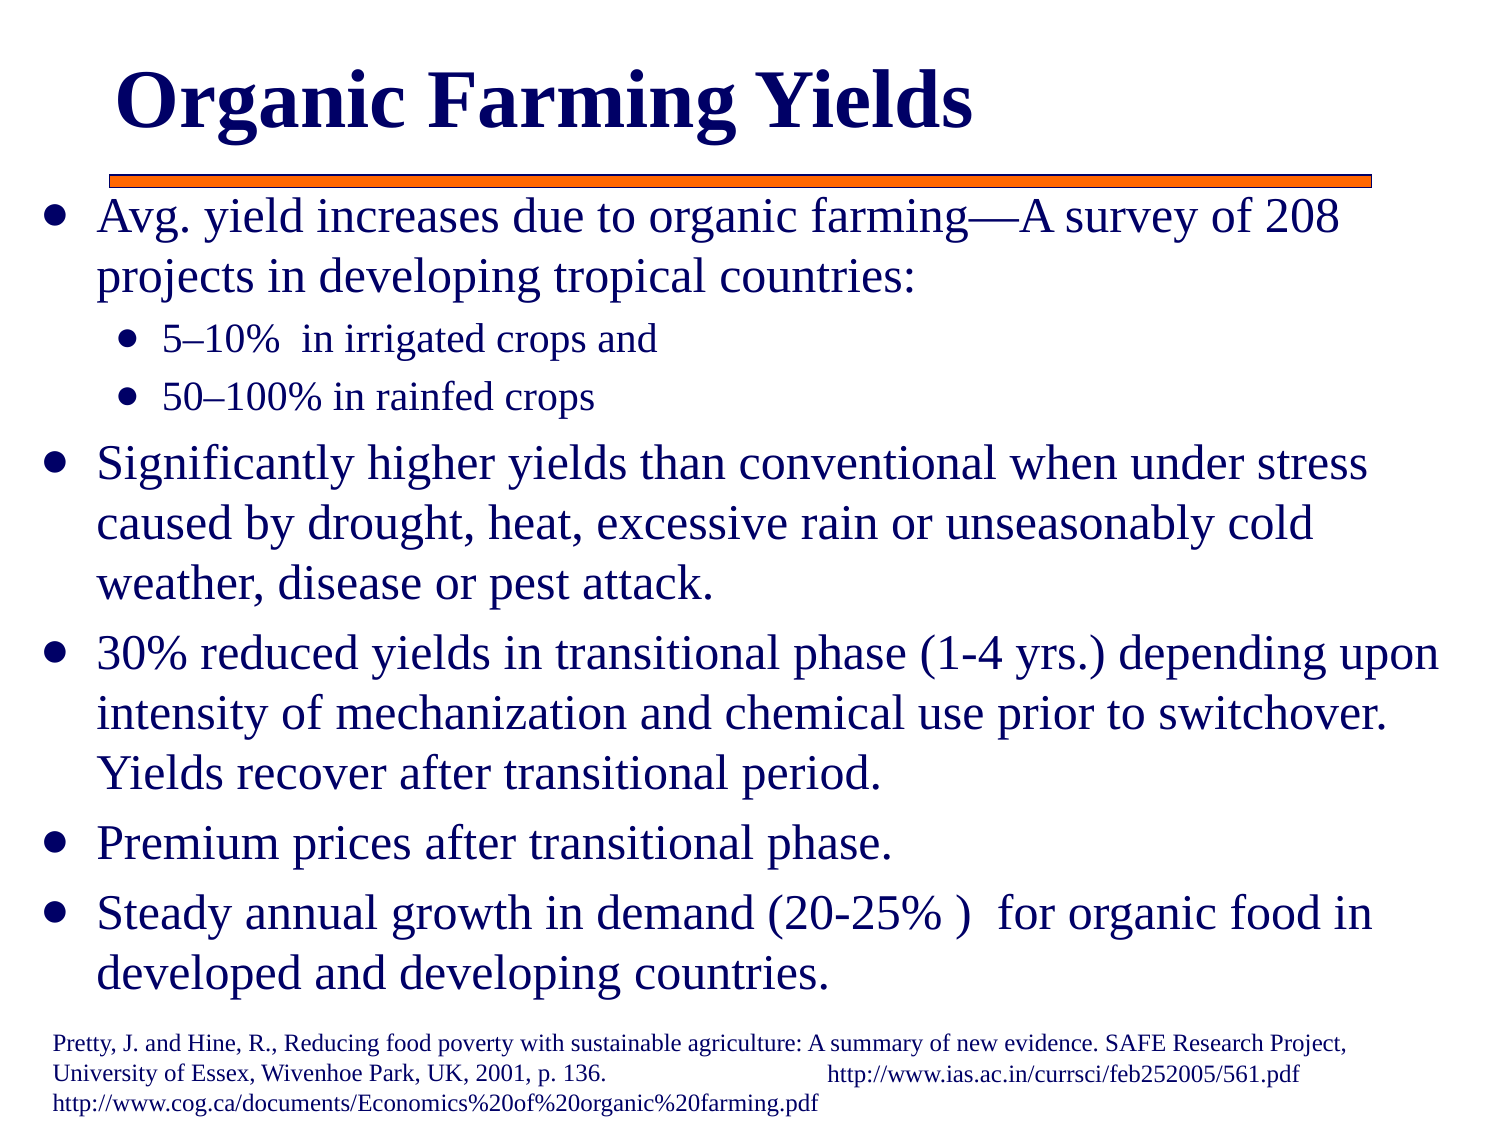

# Organic Farming Yields
Avg. yield increases due to organic farming—A survey of 208 projects in developing tropical countries:
5–10%  in irrigated crops and
50–100% in rainfed crops
Significantly higher yields than conventional when under stress caused by drought, heat, excessive rain or unseasonably cold weather, disease or pest attack.
30% reduced yields in transitional phase (1-4 yrs.) depending upon intensity of mechanization and chemical use prior to switchover. Yields recover after transitional period.
Premium prices after transitional phase.
Steady annual growth in demand (20-25% )  for organic food in developed and developing countries.
Pretty, J. and Hine, R., Reducing food poverty with sustainable agriculture: A summary of new evidence. SAFE Research Project, University of Essex, Wivenhoe Park, UK, 2001, p. 136.
http://www.cog.ca/documents/Economics%20of%20organic%20farming.pdf
http://www.ias.ac.in/currsci/feb252005/561.pdf